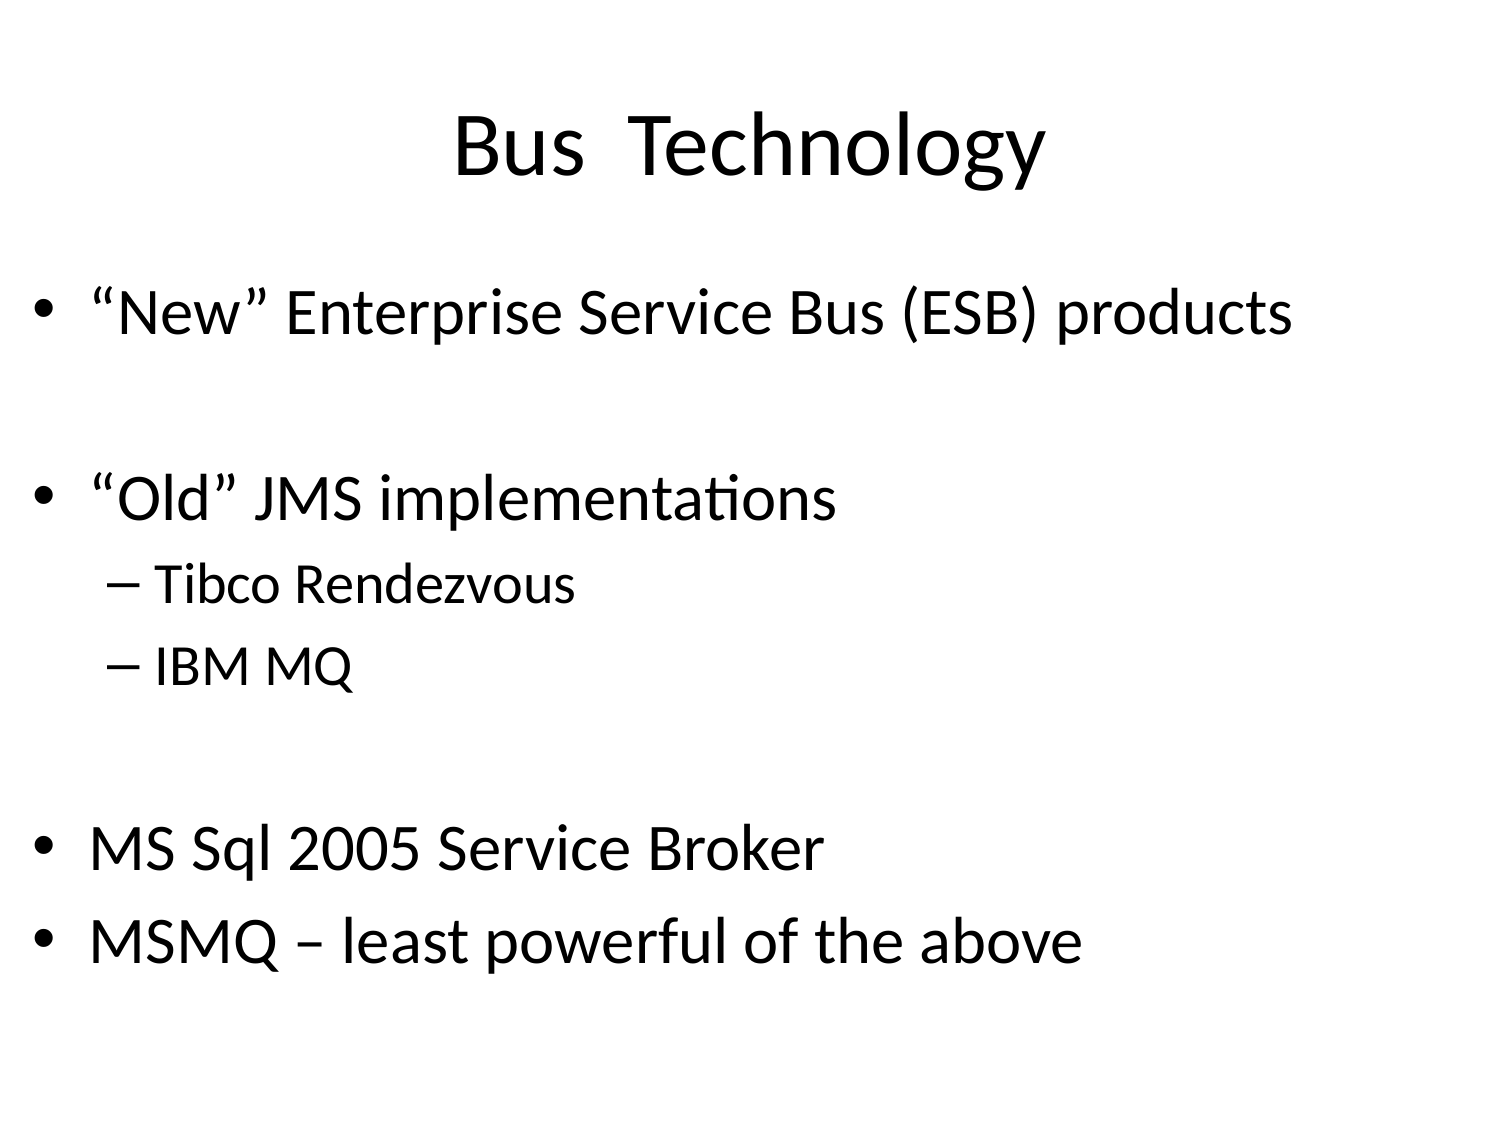

# Bus  Technology
“New” Enterprise Service Bus (ESB) products

“Old” JMS implementations
Tibco Rendezvous
IBM MQ

MS Sql 2005 Service Broker
MSMQ – least powerful of the above